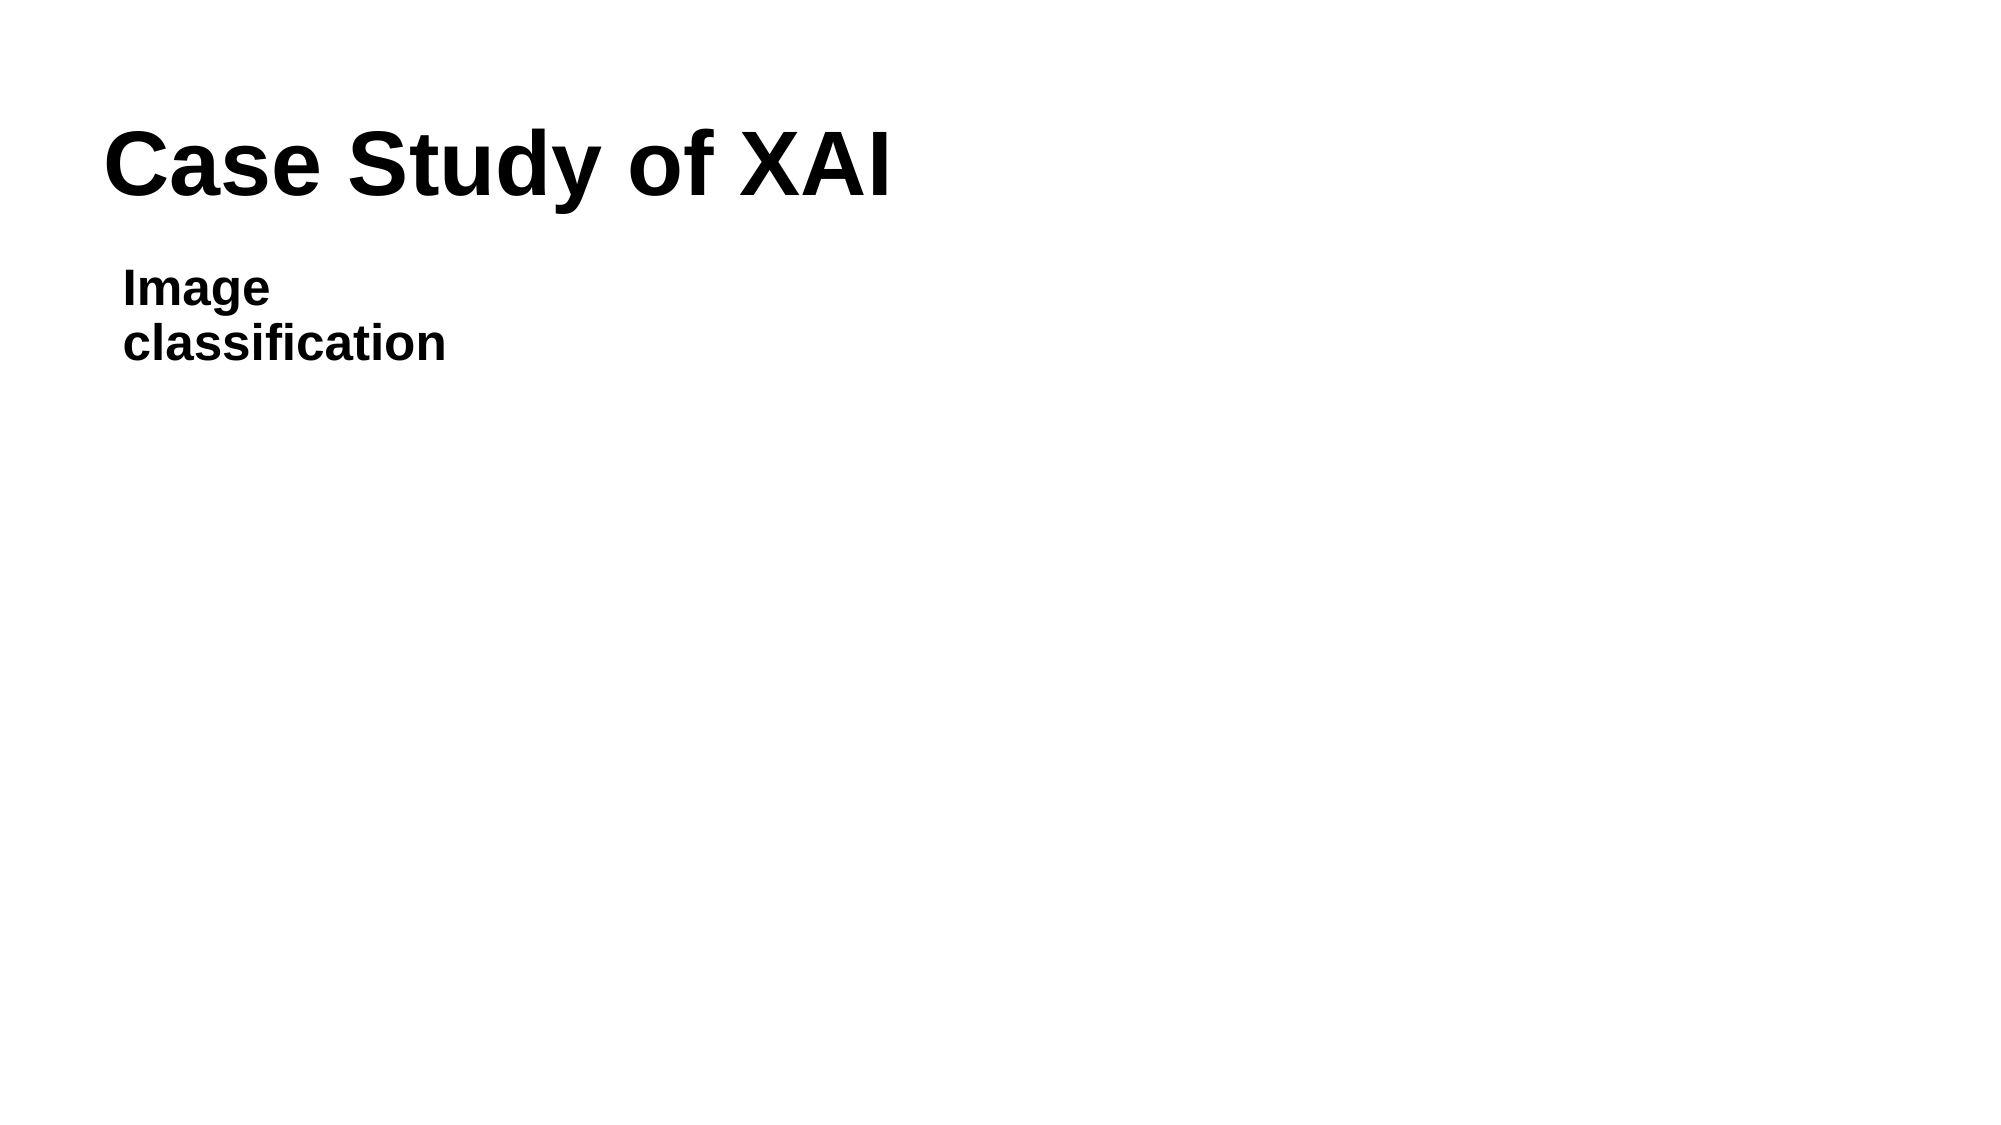

# Case Study of XAI
Image classification